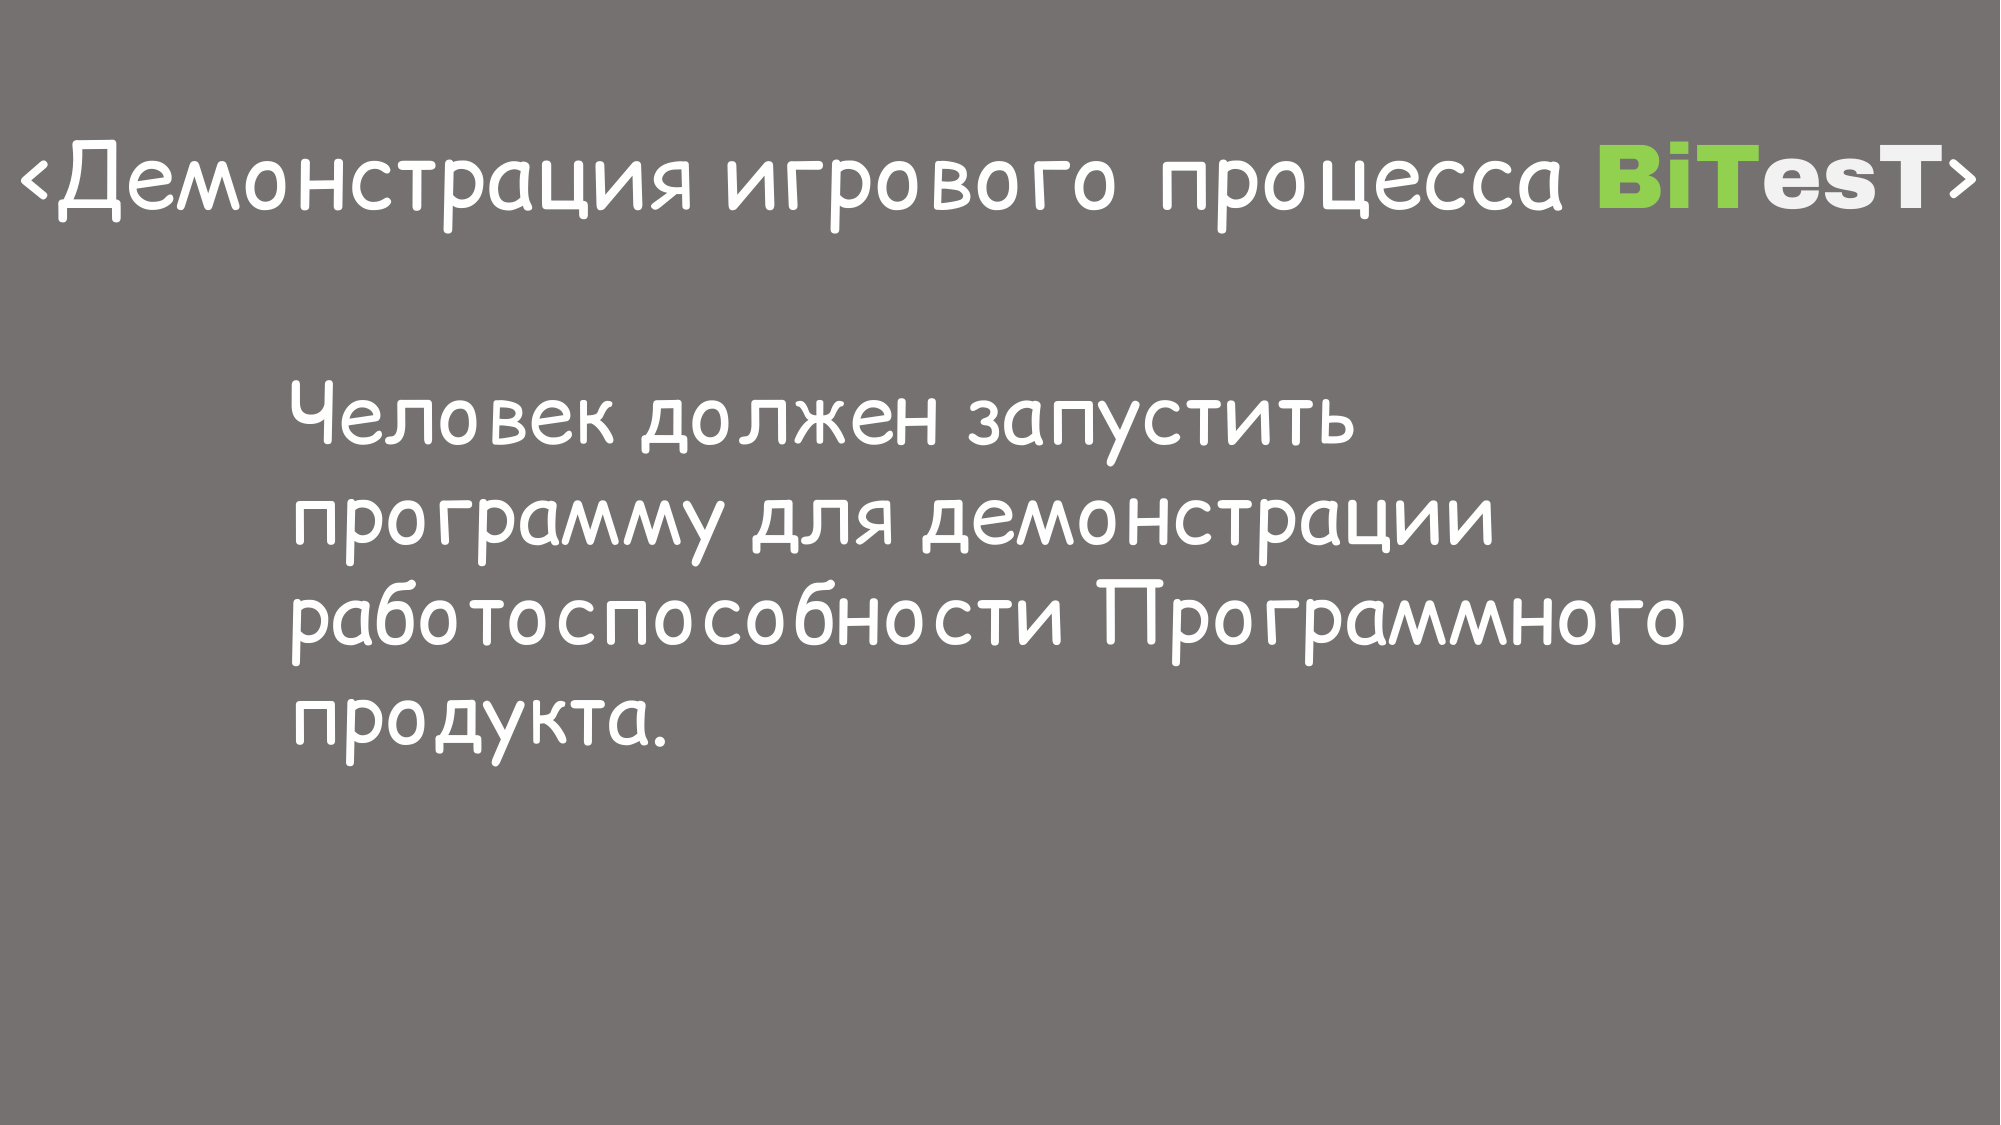

# <Демонстрация игрового процесса BiTesT>
Человек должен запустить программу для демонстрации работоспособности Программного продукта.